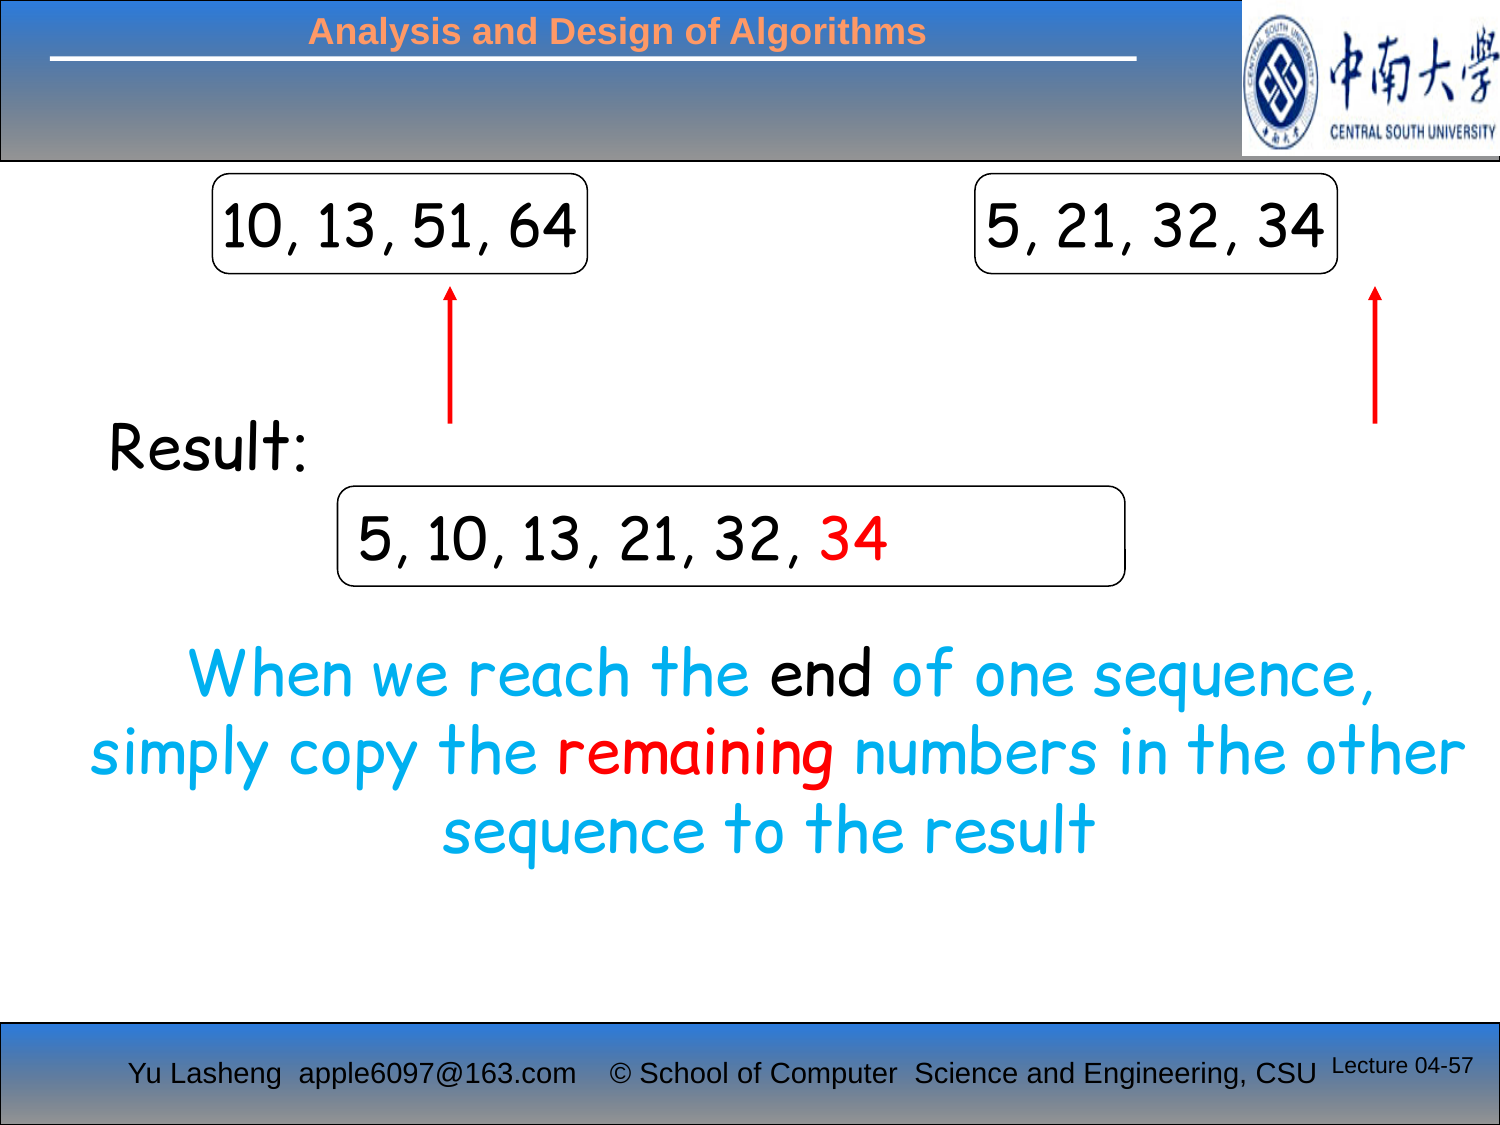

10, 13, 51, 64
5, 21, 32, 34

Result:
5, 10, 13, 21, 32, 34
When we reach the end of one sequence,
simply copy the remaining numbers in the other sequence to the result
Lecture 04-57